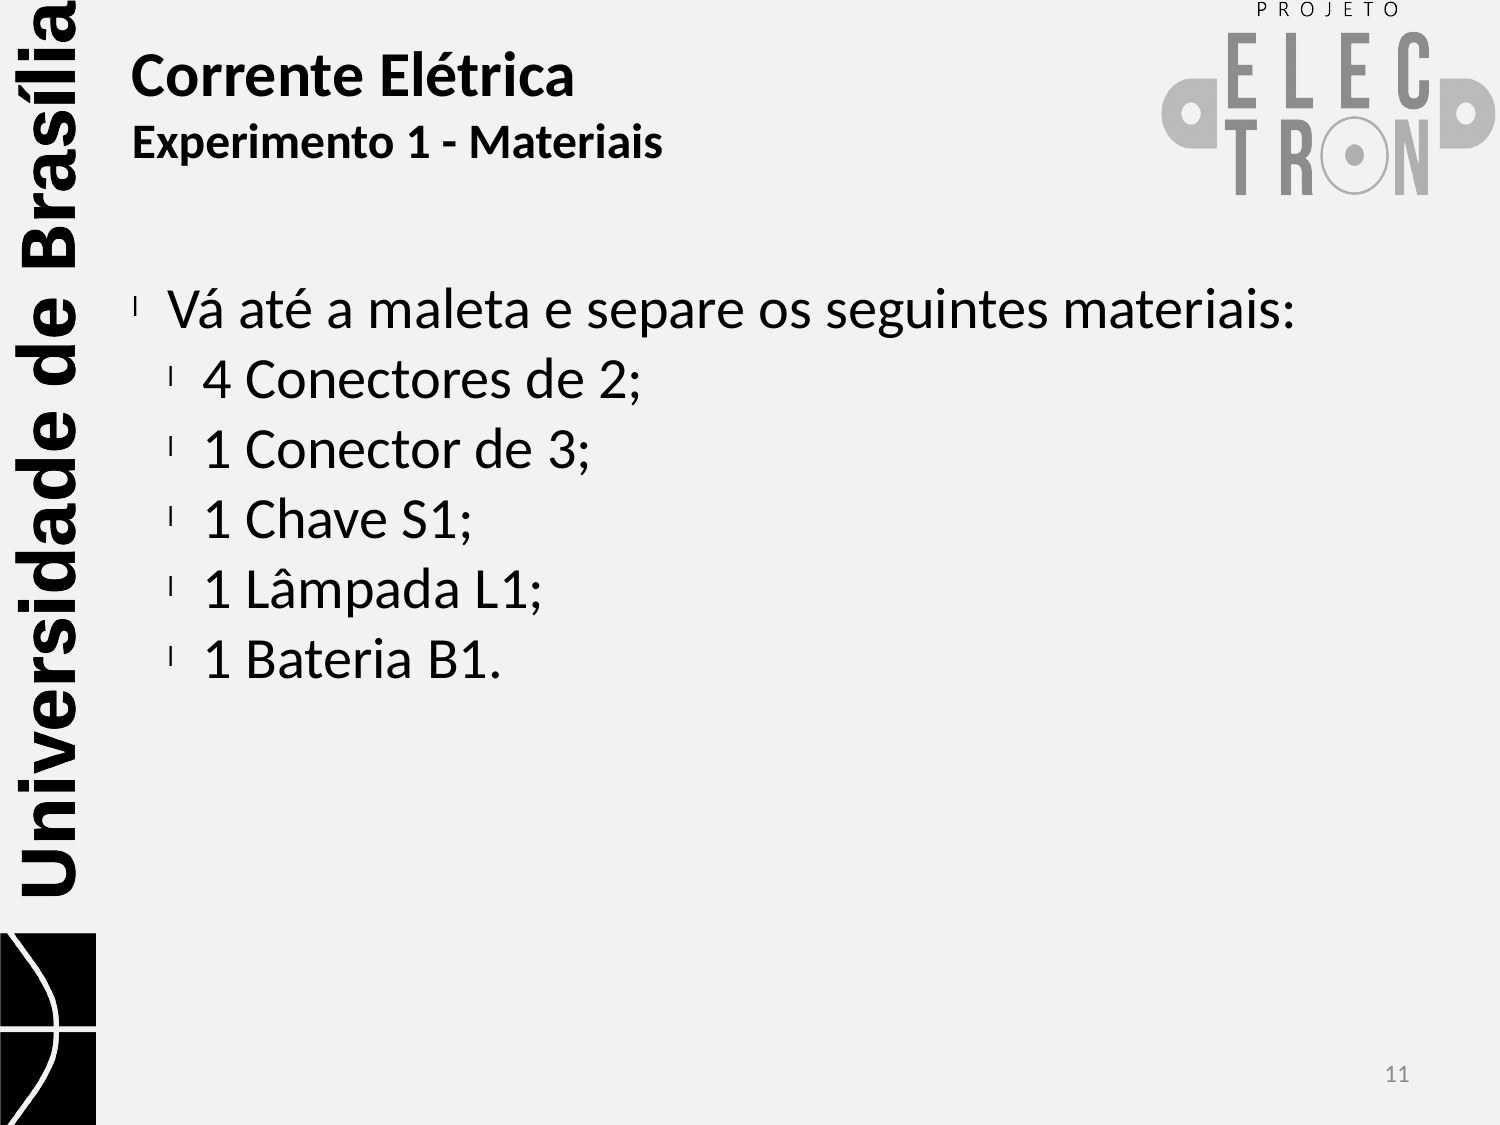

Corrente Elétrica
Experimento 1 - Materiais
Vá até a maleta e separe os seguintes materiais:
4 Conectores de 2;
1 Conector de 3;
1 Chave S1;
1 Lâmpada L1;
1 Bateria B1.
11